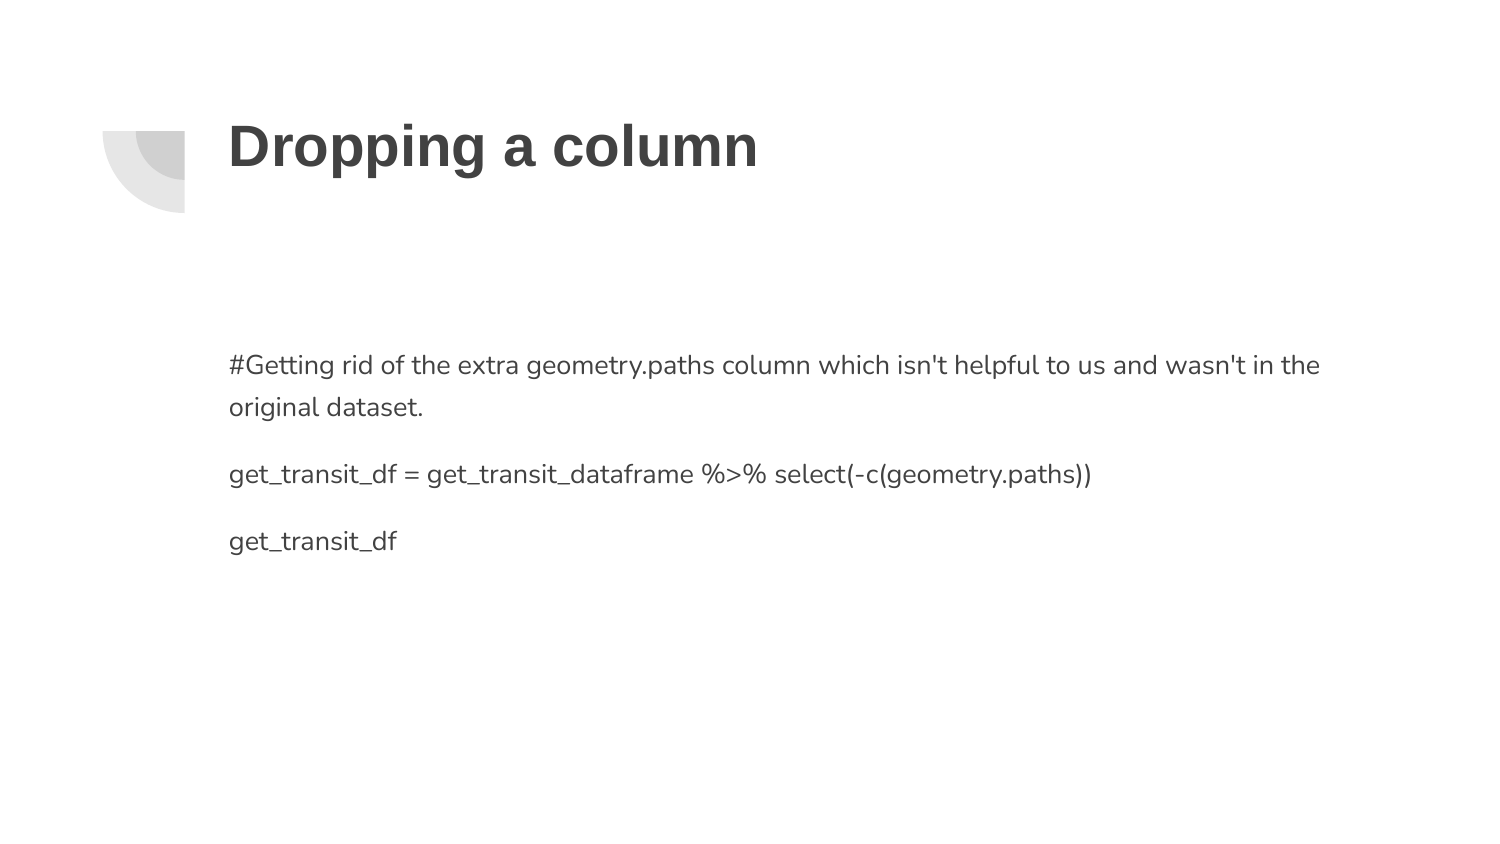

# Dropping a column
#Getting rid of the extra geometry.paths column which isn't helpful to us and wasn't in the original dataset.
get_transit_df = get_transit_dataframe %>% select(-c(geometry.paths))
get_transit_df